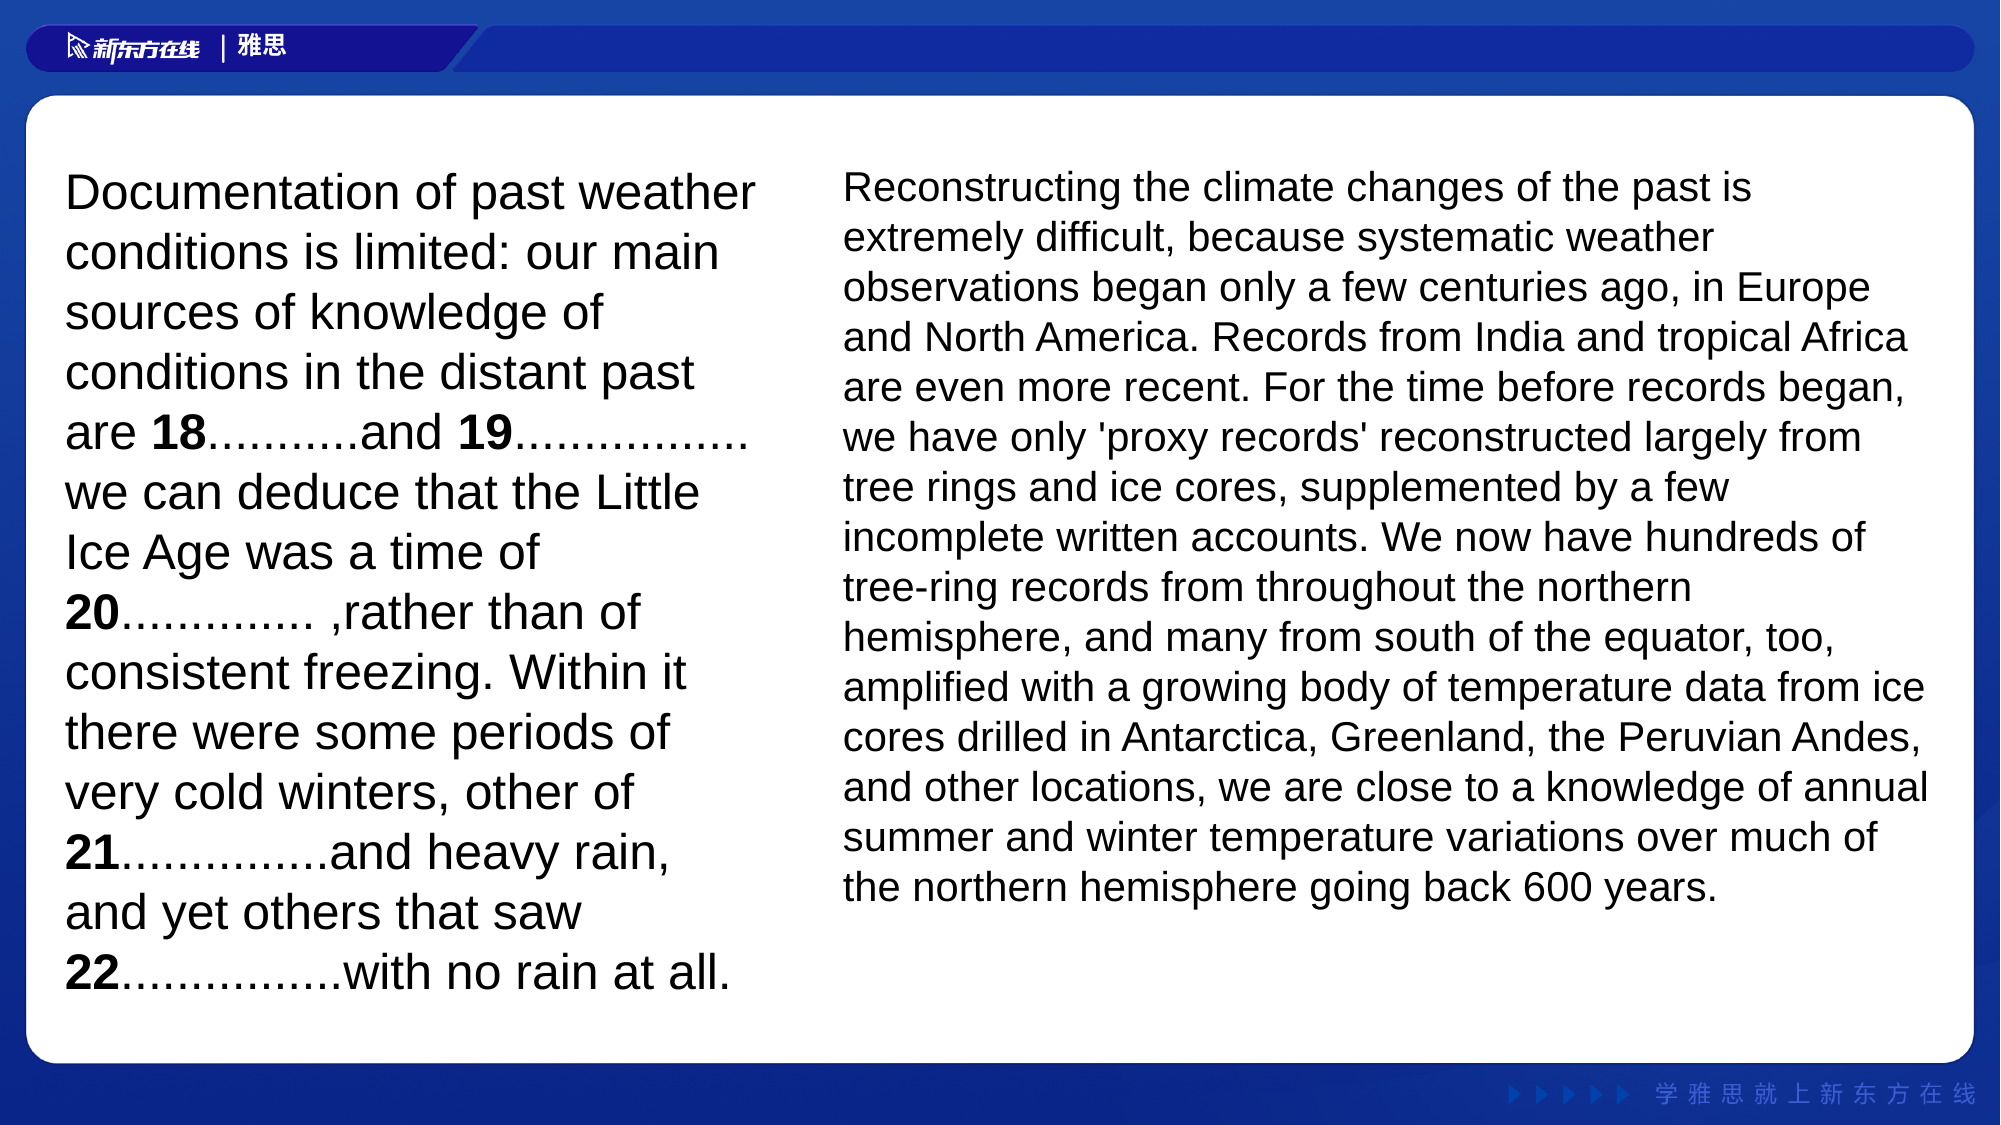

Documentation of past weather conditions is limited: our main sources of knowledge of conditions in the distant past are 18...........and 19................. we can deduce that the Little Ice Age was a time of 20.............. ,rather than of  consistent freezing. Within it there were some periods of very cold winters, other of 21...............and heavy rain, and yet others that saw 22................with no rain at all.
Reconstructing the climate changes of the past is extremely difficult, because systematic weather observations began only a few centuries ago, in Europe and North America. Records from India and tropical Africa are even more recent. For the time before records began, we have only 'proxy records' reconstructed largely from tree rings and ice cores, supplemented by a few incomplete written accounts. We now have hundreds of tree-ring records from throughout the northern hemisphere, and many from south of the equator, too, amplified with a growing body of temperature data from ice cores drilled in Antarctica, Greenland, the Peruvian Andes, and other locations, we are close to a knowledge of annual summer and winter temperature variations over much of the northern hemisphere going back 600 years.